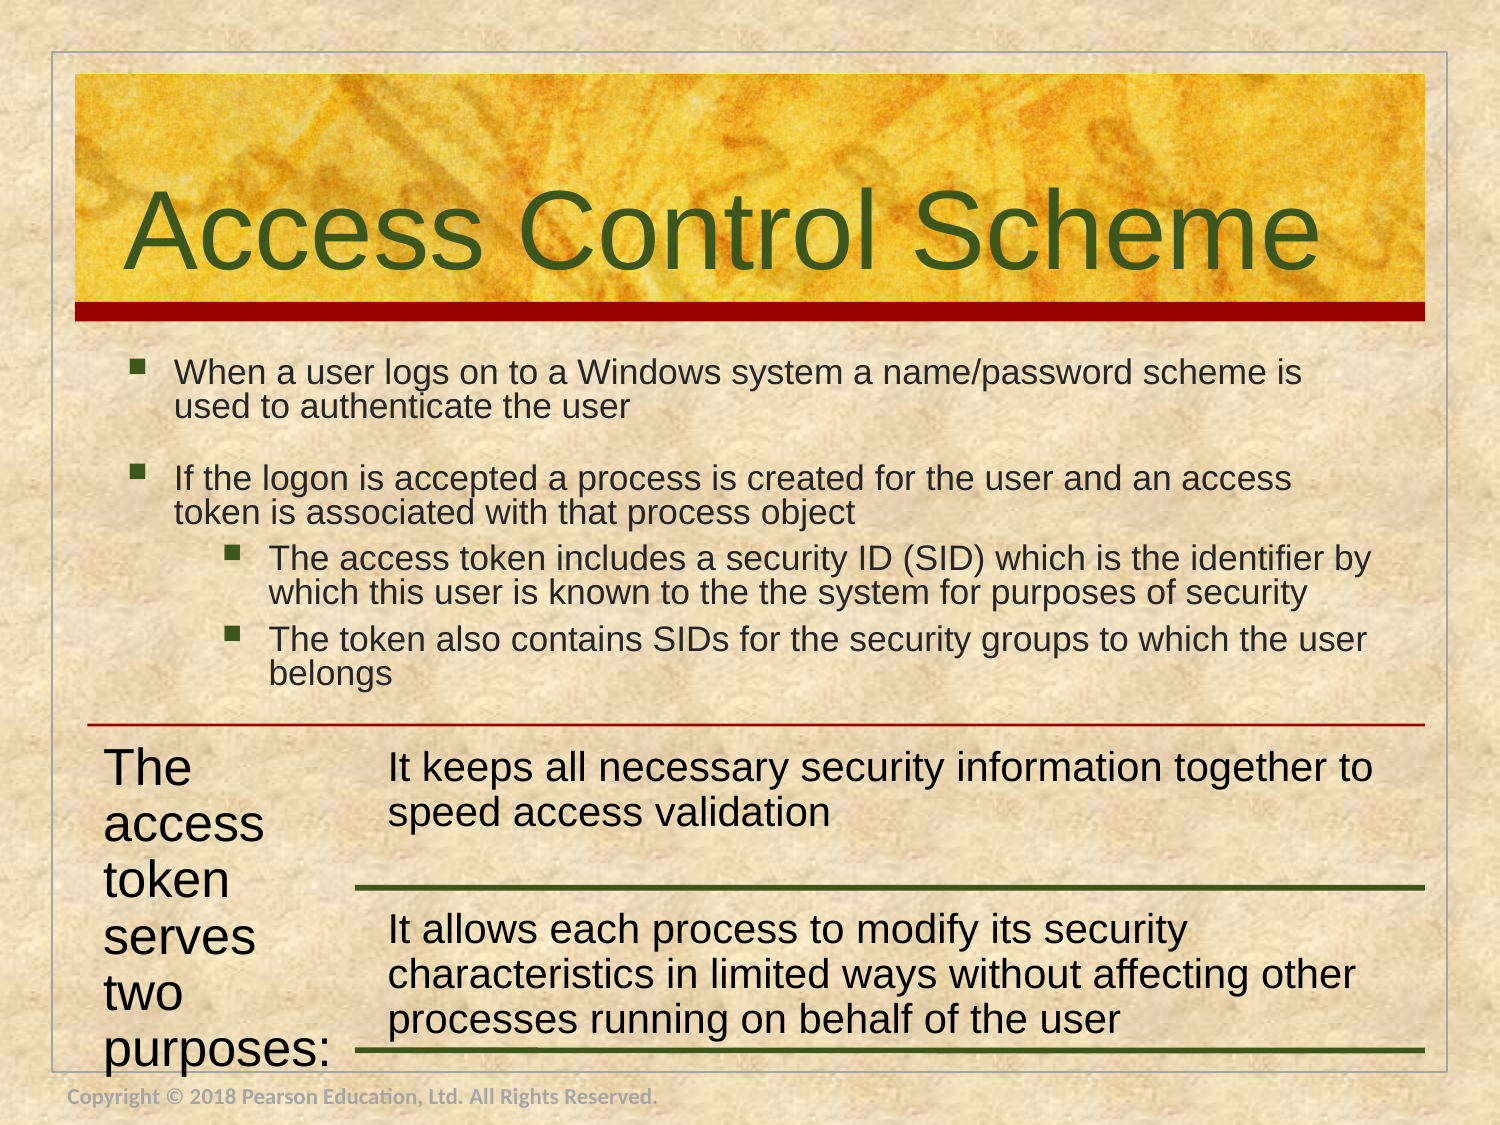

# Access Control Scheme
When a user logs on to a Windows system a name/password scheme is used to authenticate the user
If the logon is accepted a process is created for the user and an access token is associated with that process object
The access token includes a security ID (SID) which is the identifier by which this user is known to the the system for purposes of security
The token also contains SIDs for the security groups to which the user belongs

The access token serves two purposes:
It keeps all necessary security information together to speed access validation
It allows each process to modify its security characteristics in limited ways without affecting other processes running on behalf of the user
Copyright © 2018 Pearson Education, Ltd. All Rights Reserved.